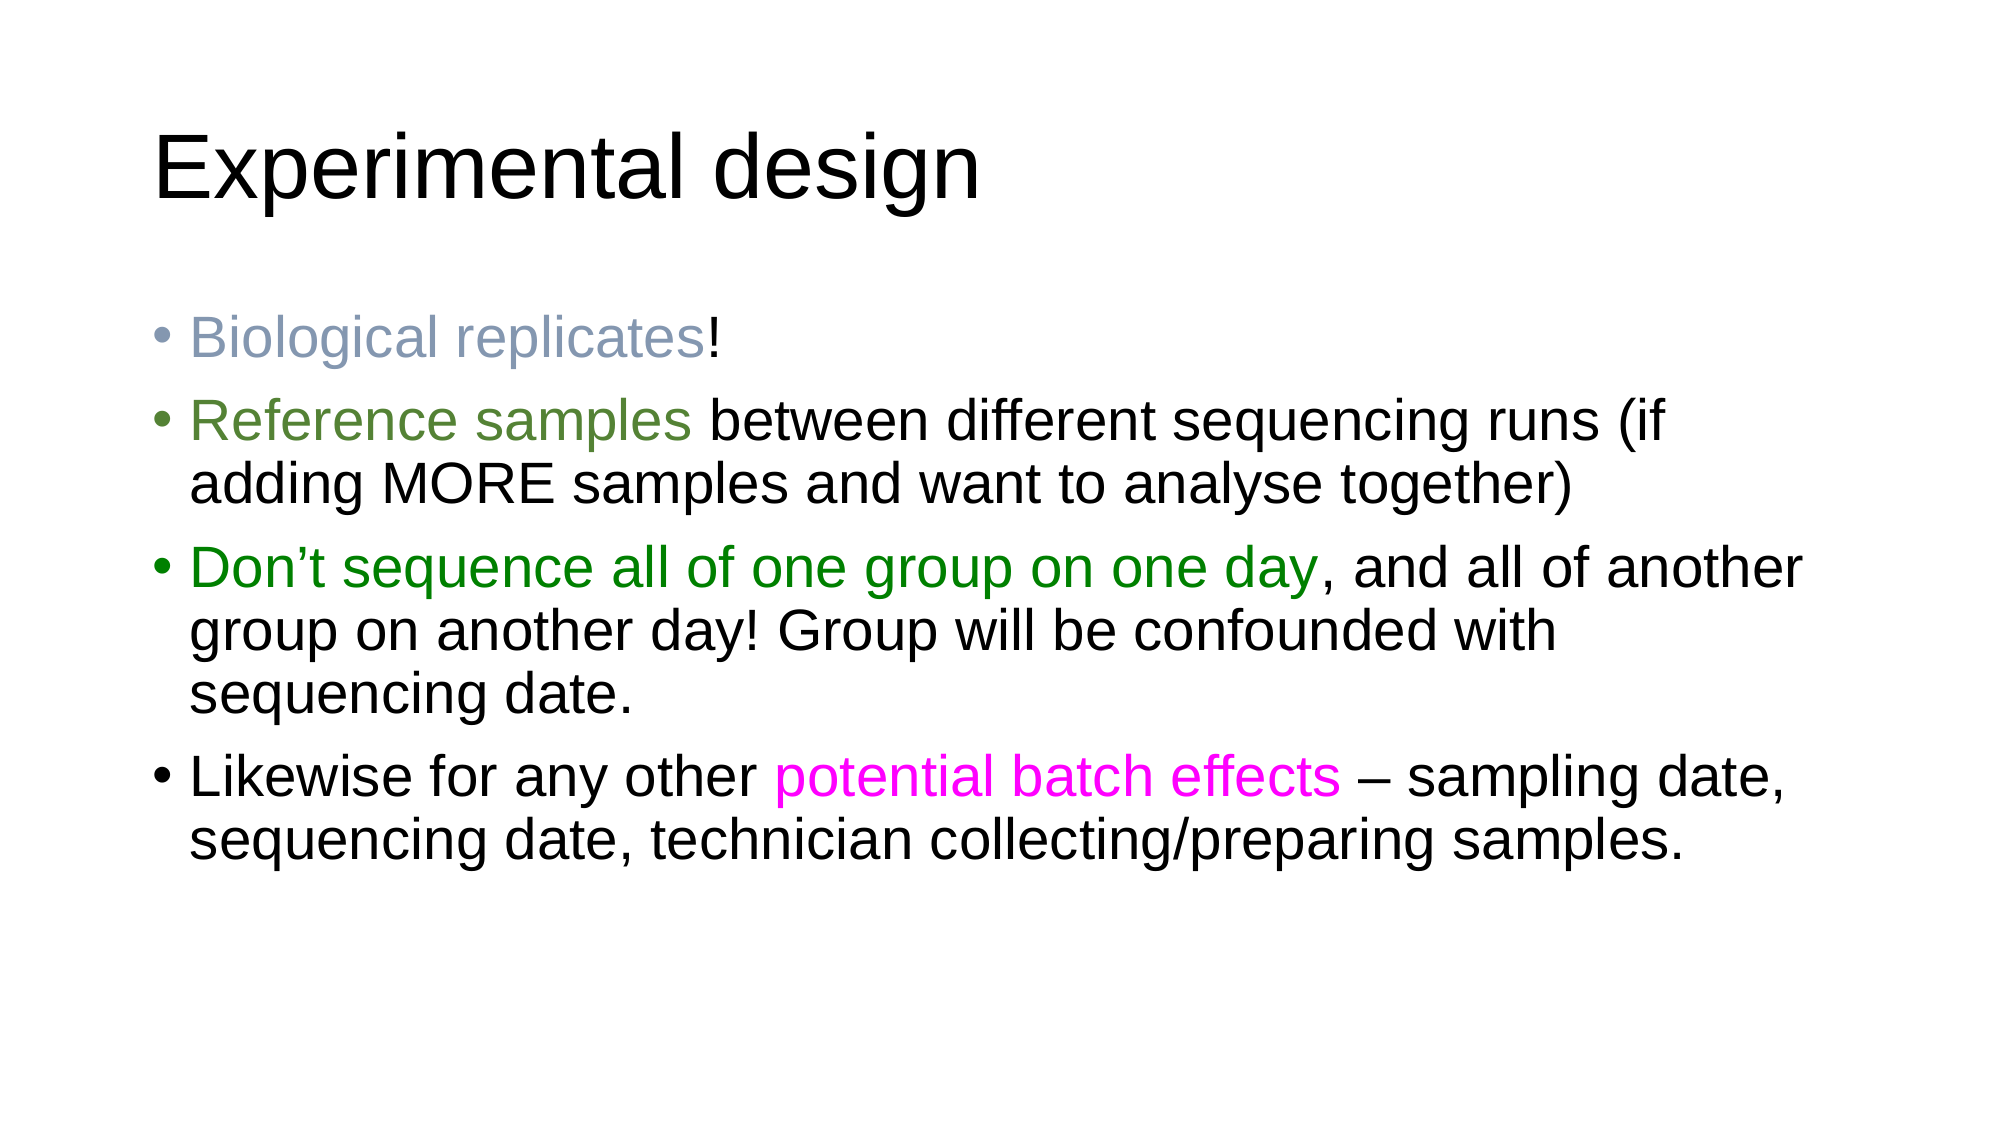

# Experimental design
Biological replicates!
Reference samples between different sequencing runs (if adding MORE samples and want to analyse together)
Don’t sequence all of one group on one day, and all of another group on another day! Group will be confounded with sequencing date.
Likewise for any other potential batch effects – sampling date, sequencing date, technician collecting/preparing samples.